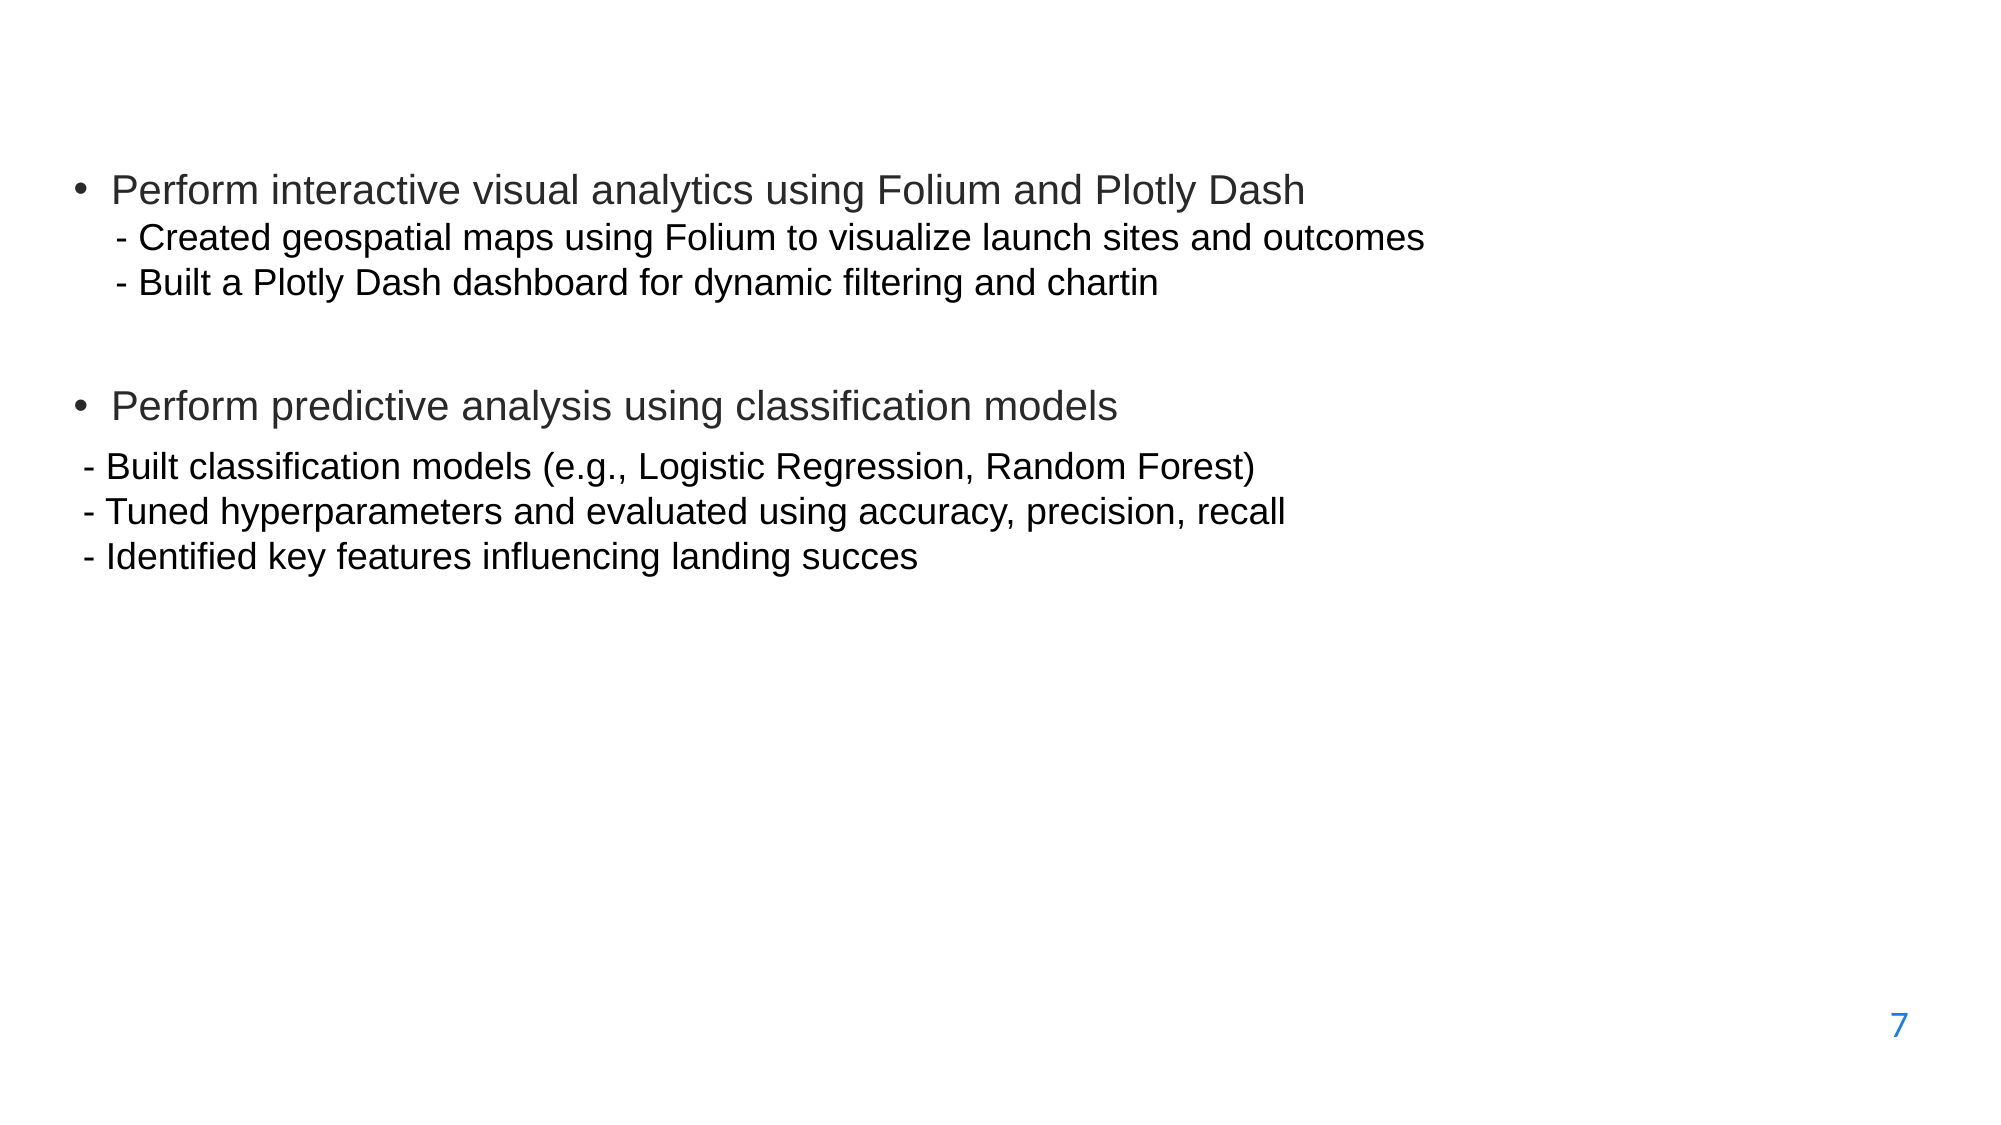

Perform interactive visual analytics using Folium and Plotly Dash
    - Created geospatial maps using Folium to visualize launch sites and outcomes
    - Built a Plotly Dash dashboard for dynamic filtering and chartin

Perform predictive analysis using classification models

- Built classification models (e.g., Logistic Regression, Random Forest)
- Tuned hyperparameters and evaluated using accuracy, precision, recall
- Identified key features influencing landing succes

7